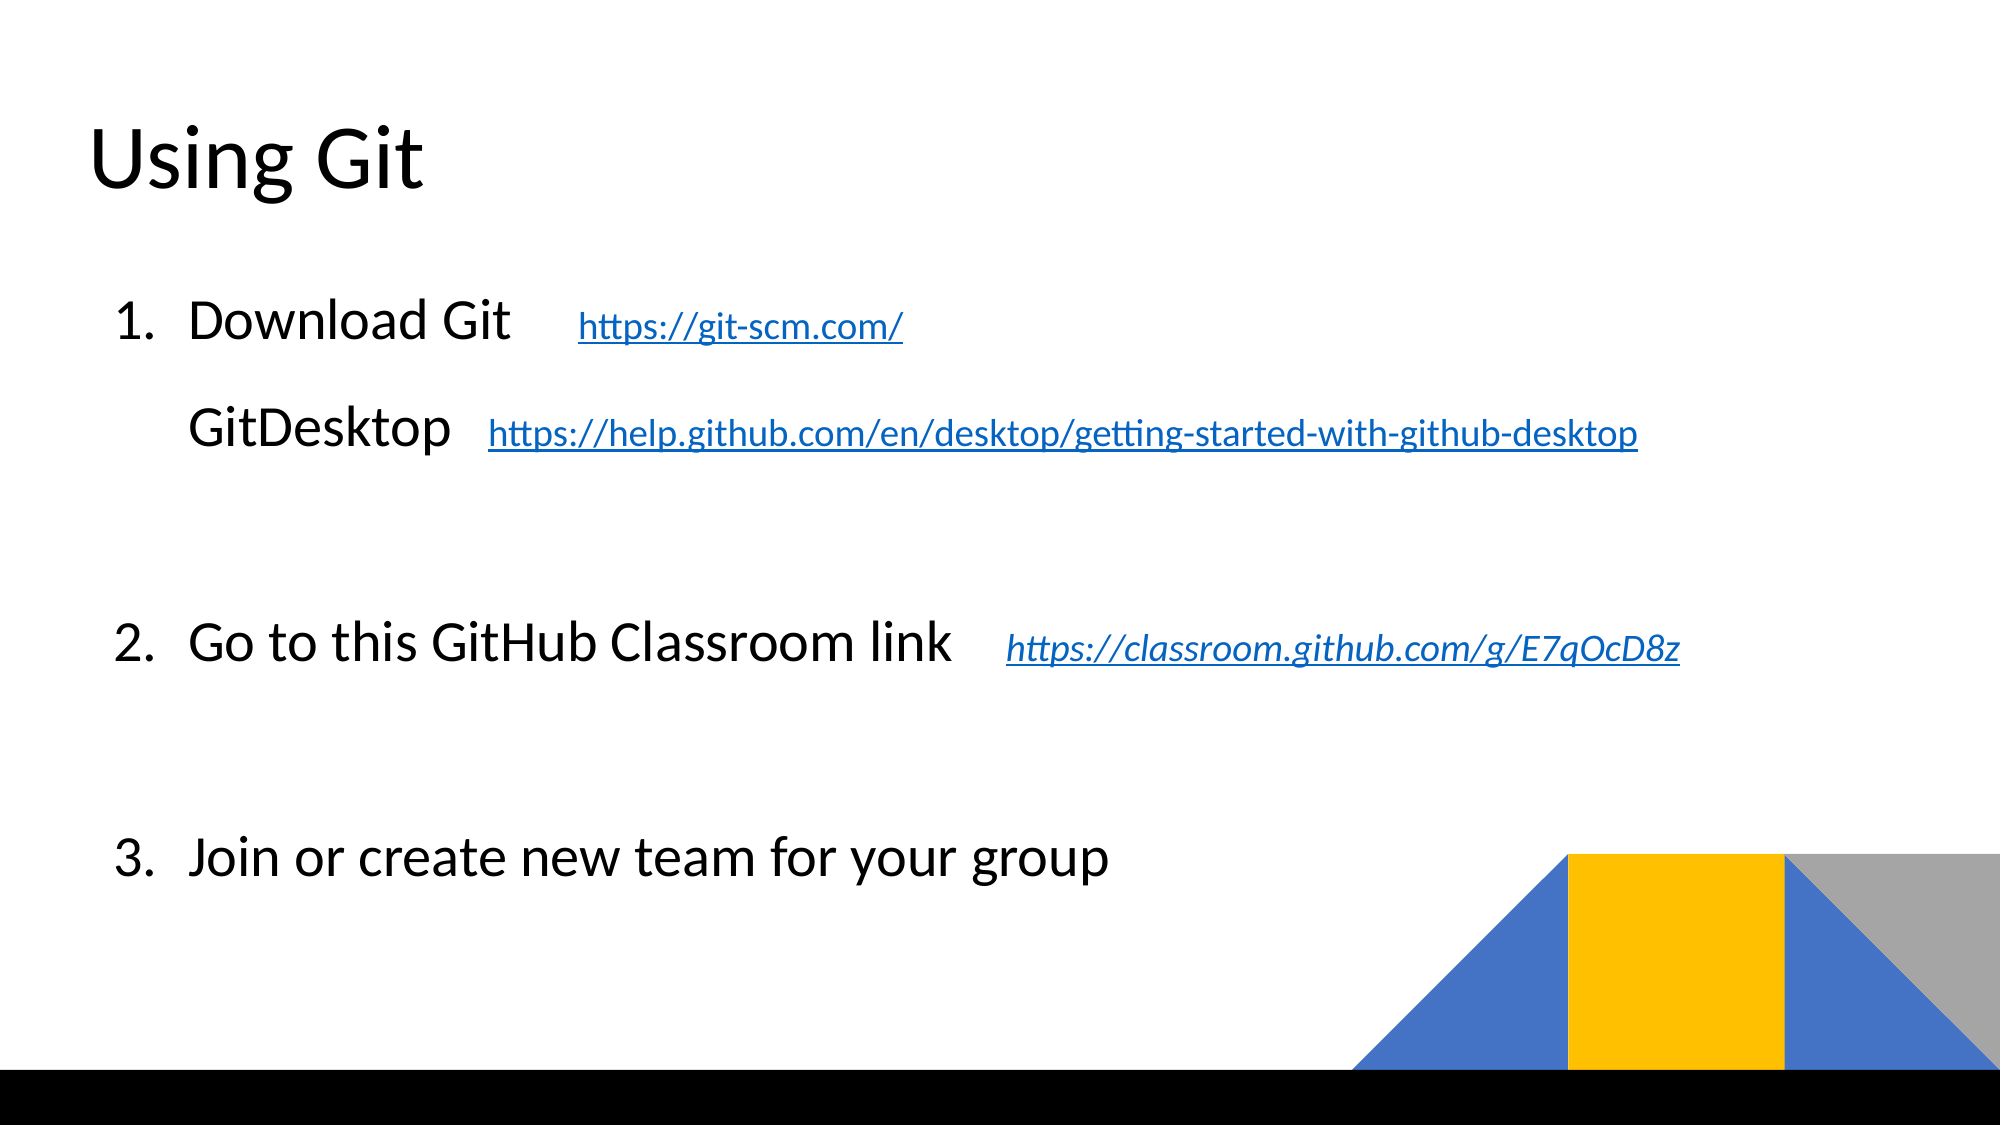

# Using Git
Download Git     https://git-scm.com/
GitDesktop 	https://help.github.com/en/desktop/getting-started-with-github-desktop

Go to this GitHub Classroom link    https://classroom.github.com/g/E7qOcD8z

Join or create new team for your group